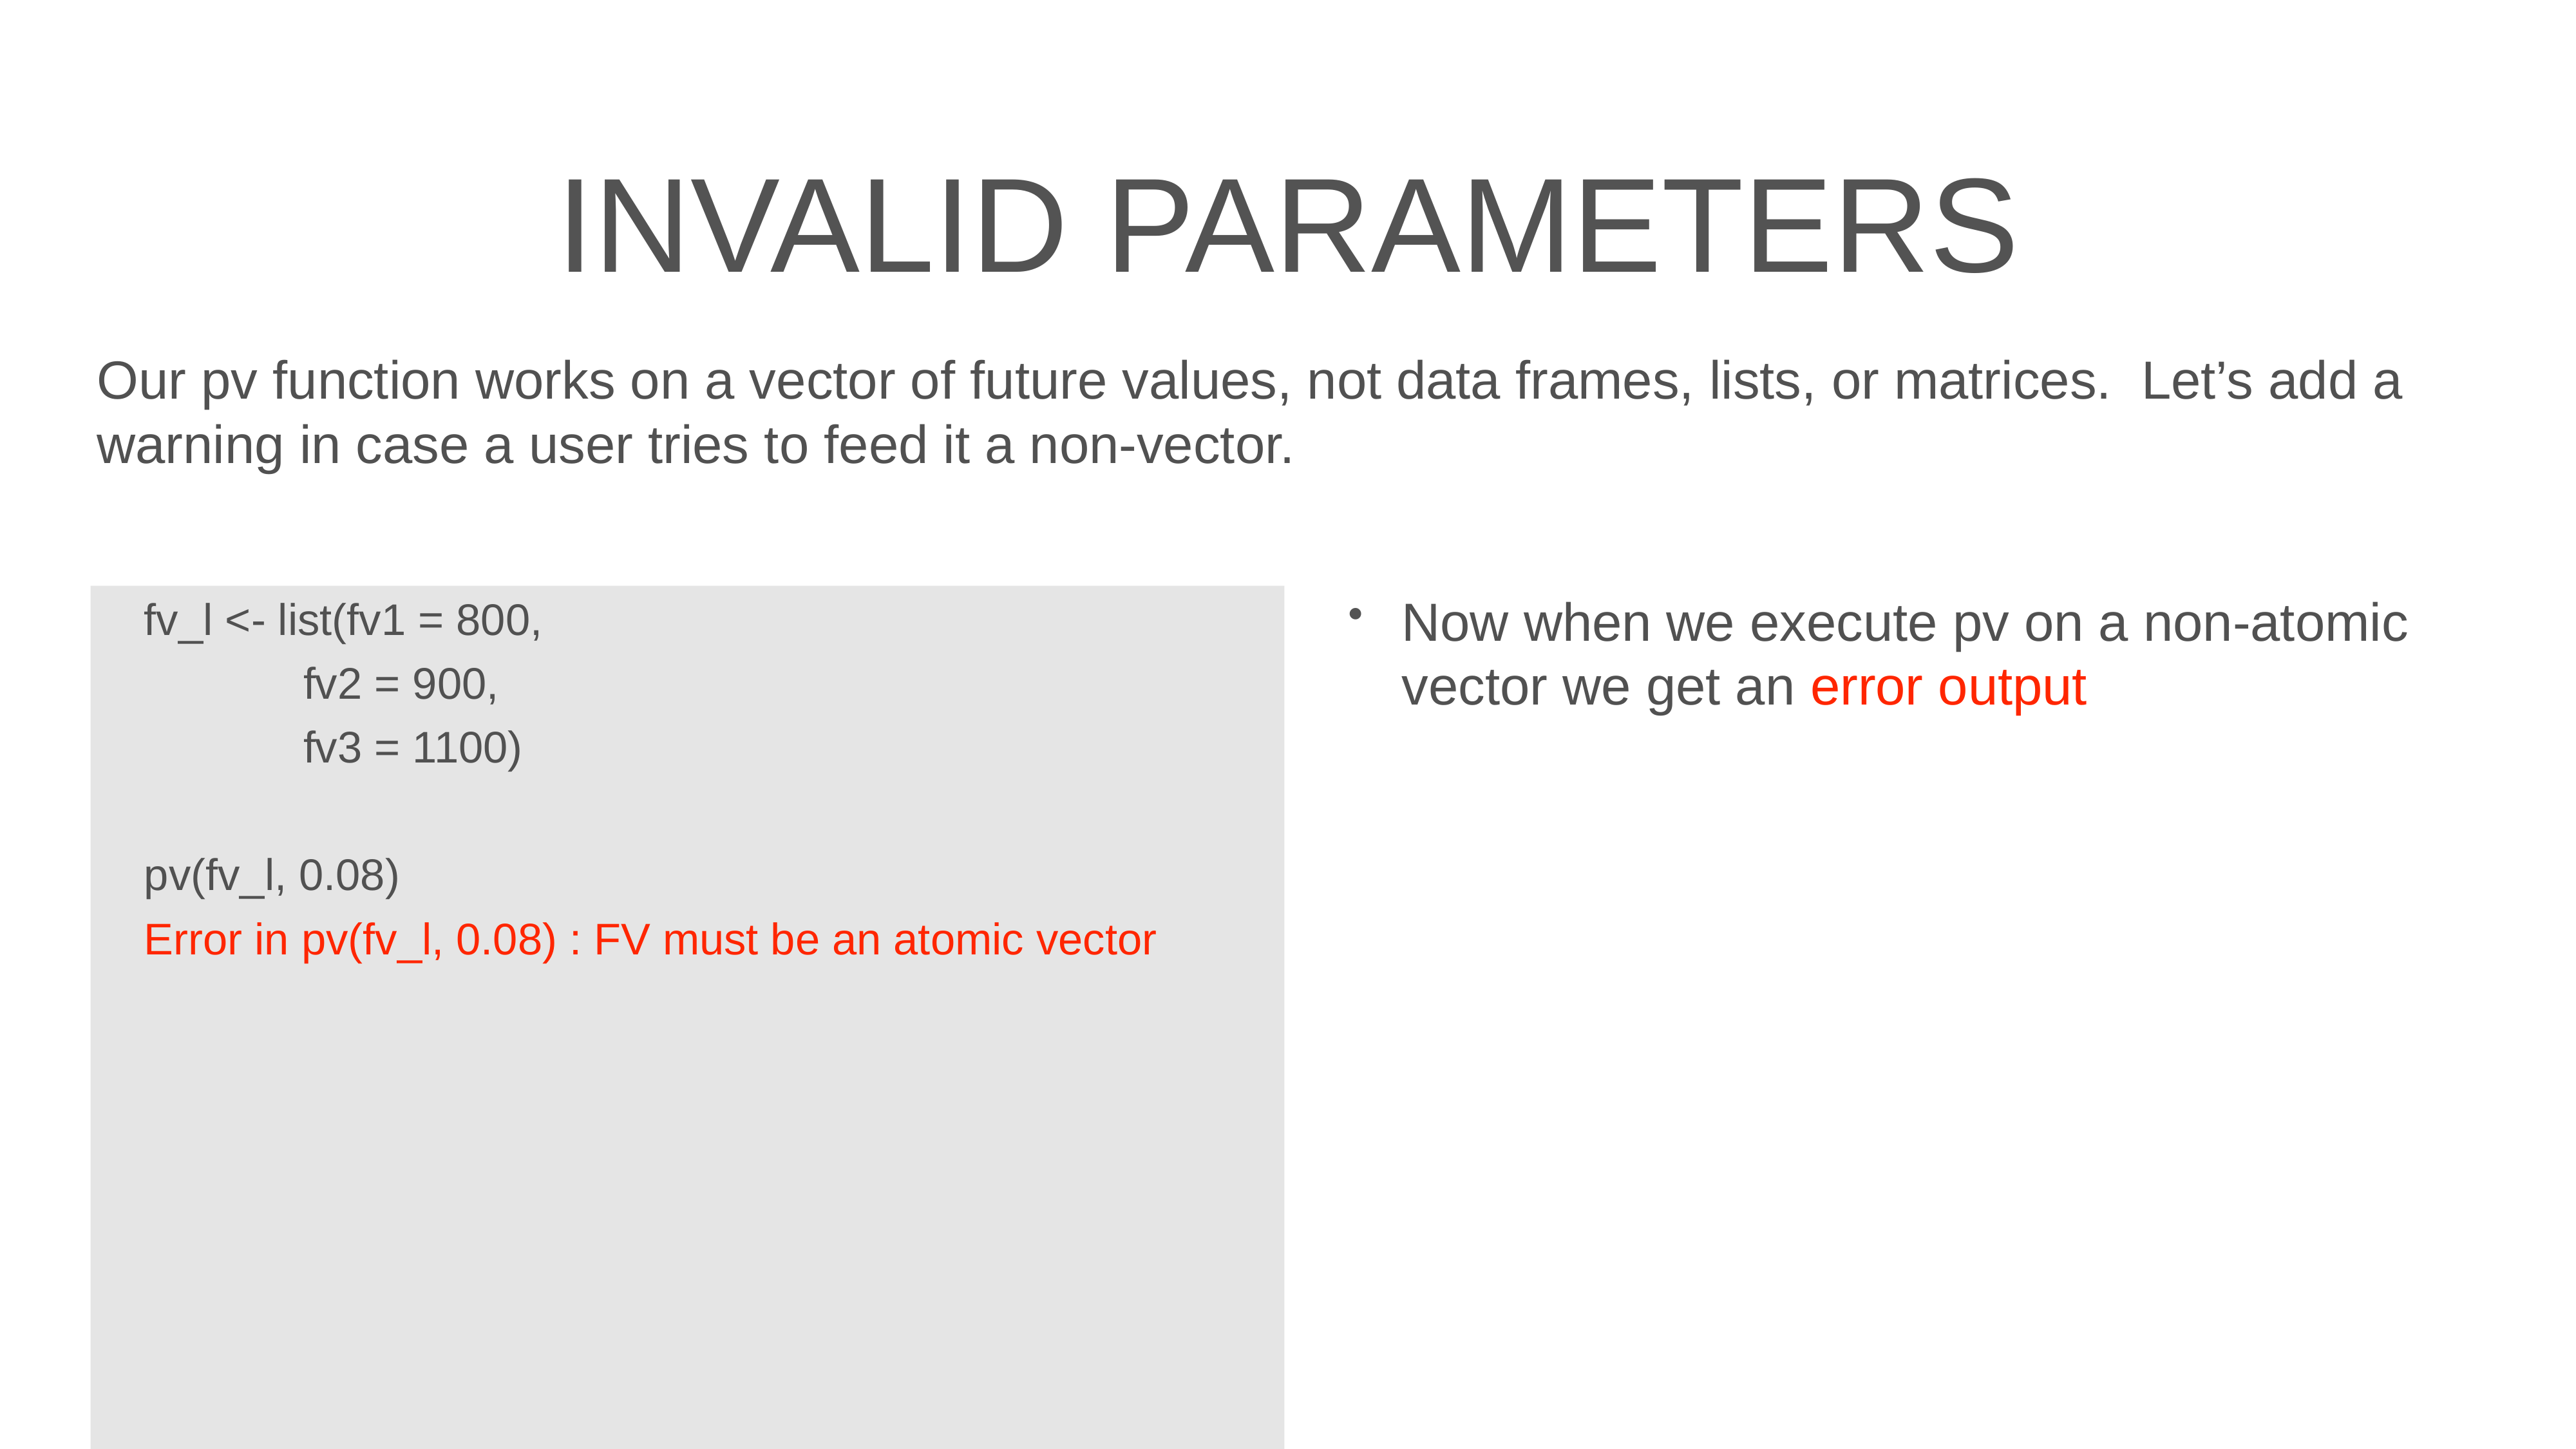

# invalid parameters
Our pv function works on a vector of future values, not data frames, lists, or matrices.  Let’s add a warning in case a user tries to feed it a non-vector.
Now when we execute pv on a non-atomic vector we get an error output
fv_l <- list(fv1 = 800,
             fv2 = 900,
             fv3 = 1100)

pv(fv_l, 0.08)
Error in pv(fv_l, 0.08) : FV must be an atomic vector